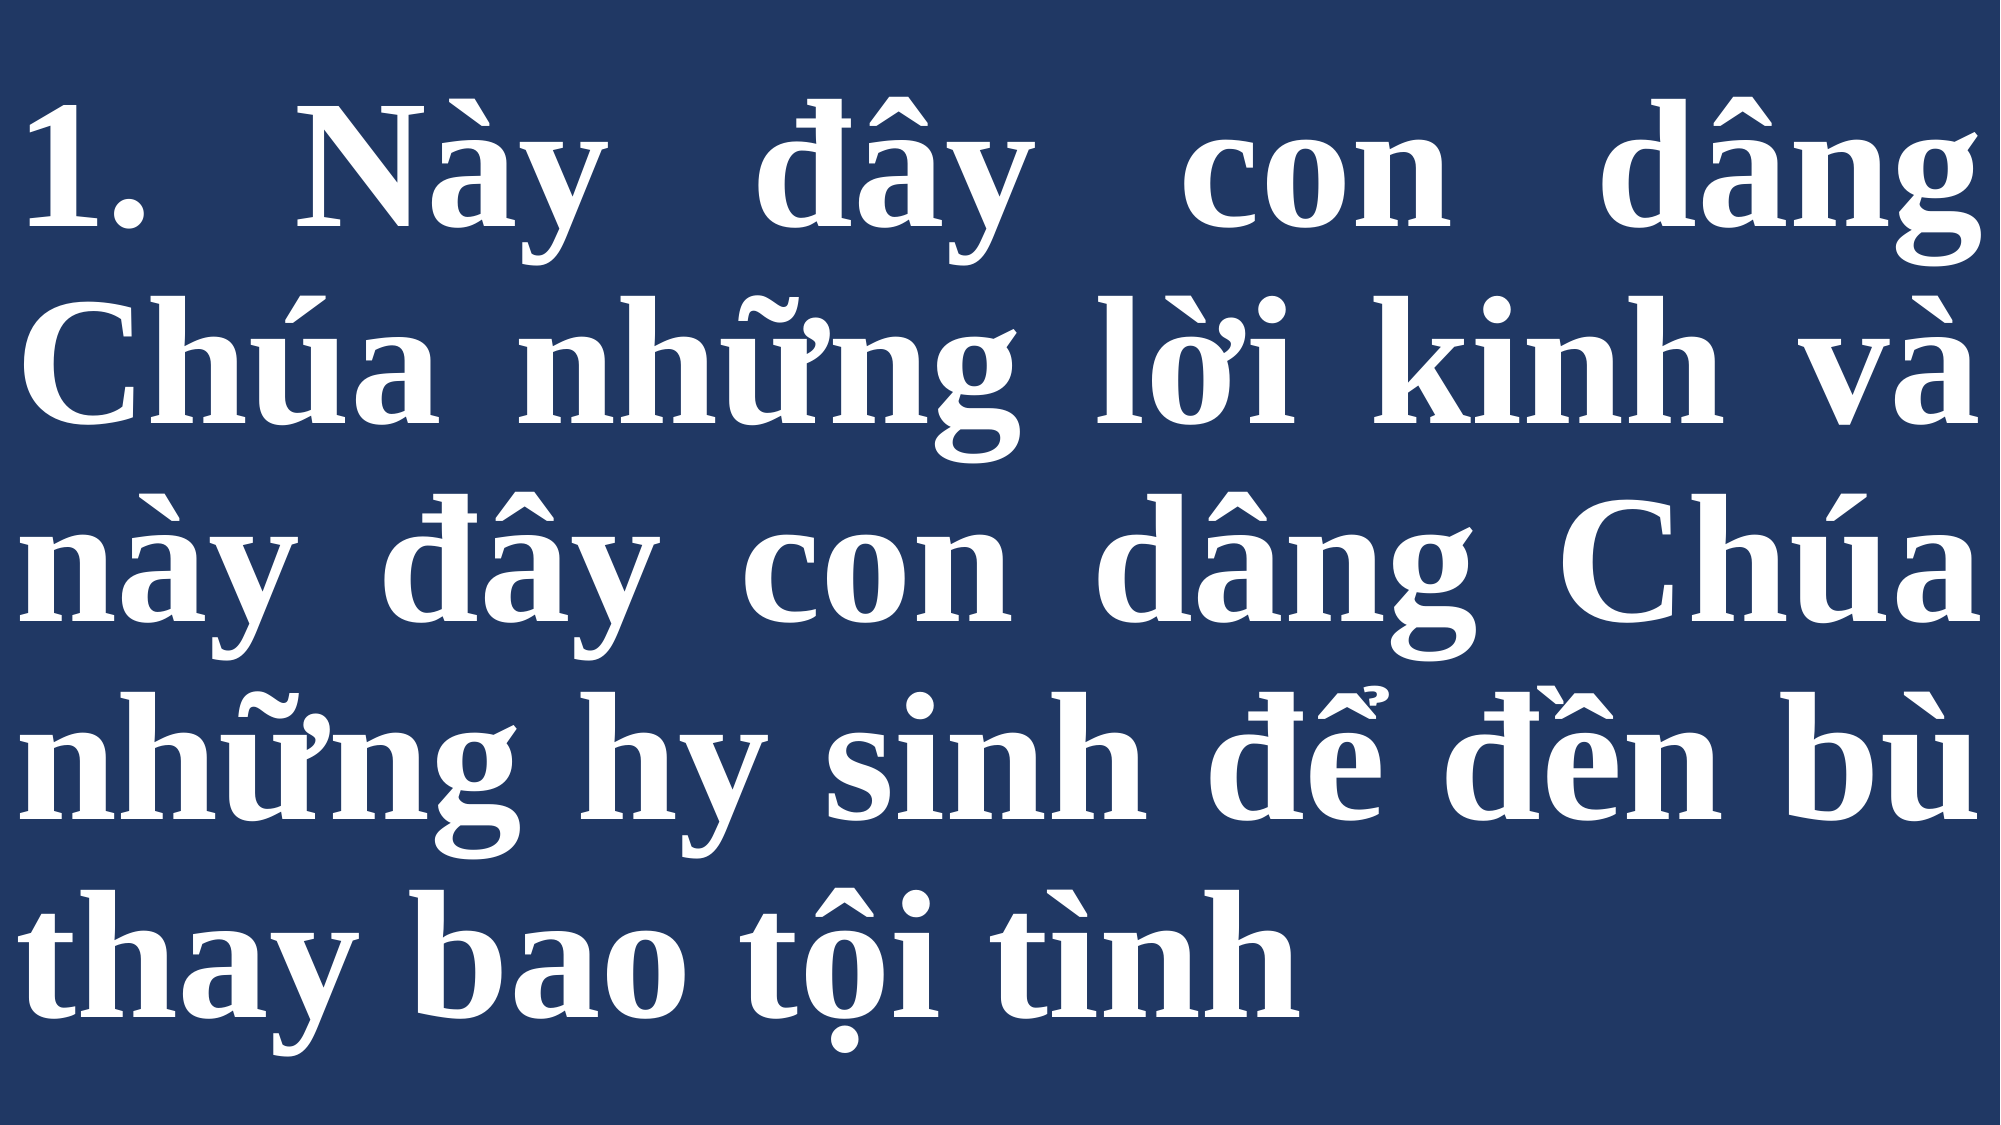

# 1. Này đây con dâng Chúa những lời kinh và này đây con dâng Chúa những hy sinh để đền bù thay bao tội tình